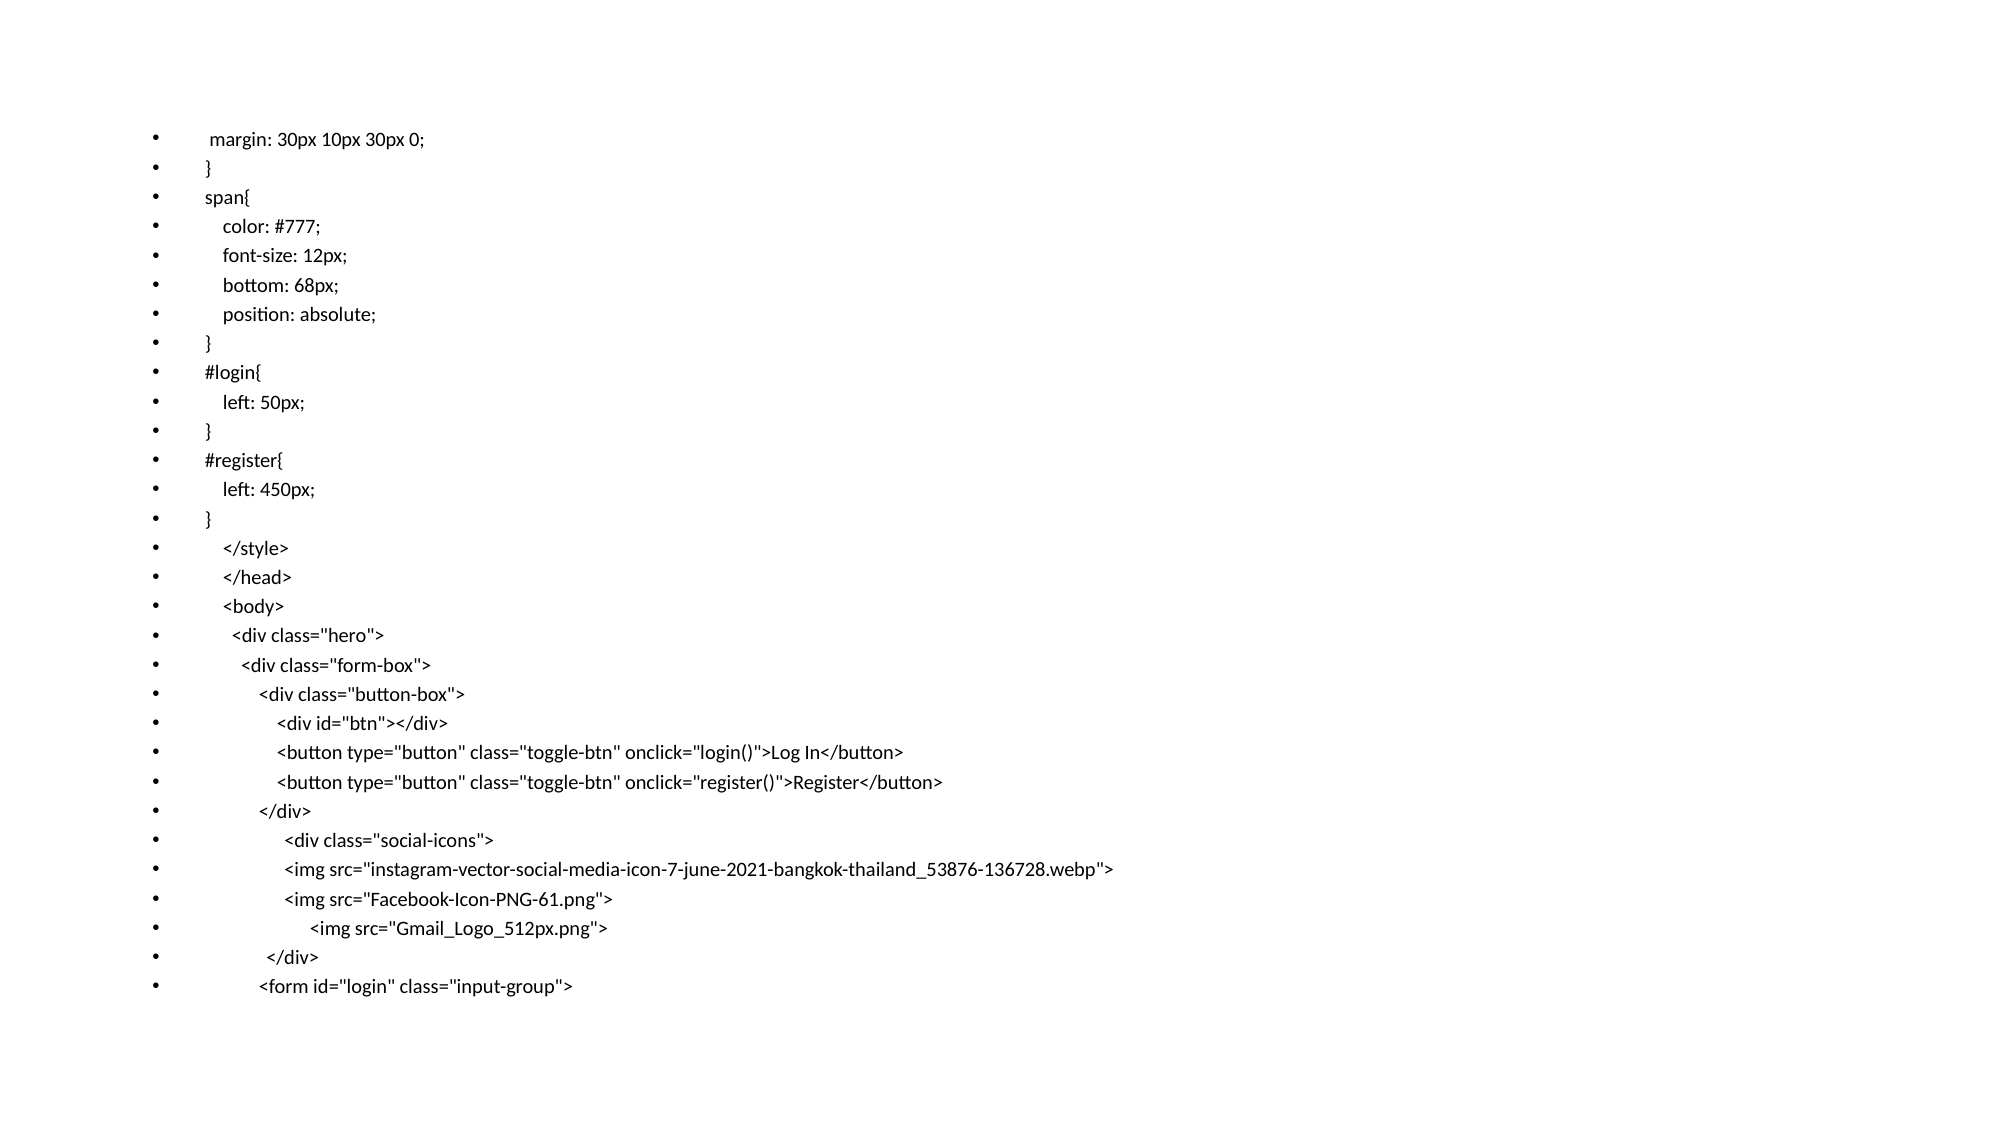

#
 margin: 30px 10px 30px 0;
}
span{
    color: #777;
    font-size: 12px;
    bottom: 68px;
    position: absolute;
}
#login{
    left: 50px;
}
#register{
    left: 450px;
}
    </style>
    </head>
    <body>
      <div class="hero">
        <div class="form-box">
            <div class="button-box">
                <div id="btn"></div>
                <button type="button" class="toggle-btn" onclick="login()">Log In</button>
                <button type="button" class="toggle-btn" onclick="register()">Register</button>
            </div>
	      <div class="social-icons">
	      <img src="instagram-vector-social-media-icon-7-june-2021-bangkok-thailand_53876-136728.webp">
	      <img src="Facebook-Icon-PNG-61.png">
		<img src="Gmail_Logo_512px.png">
	  </div>
            <form id="login" class="input-group">